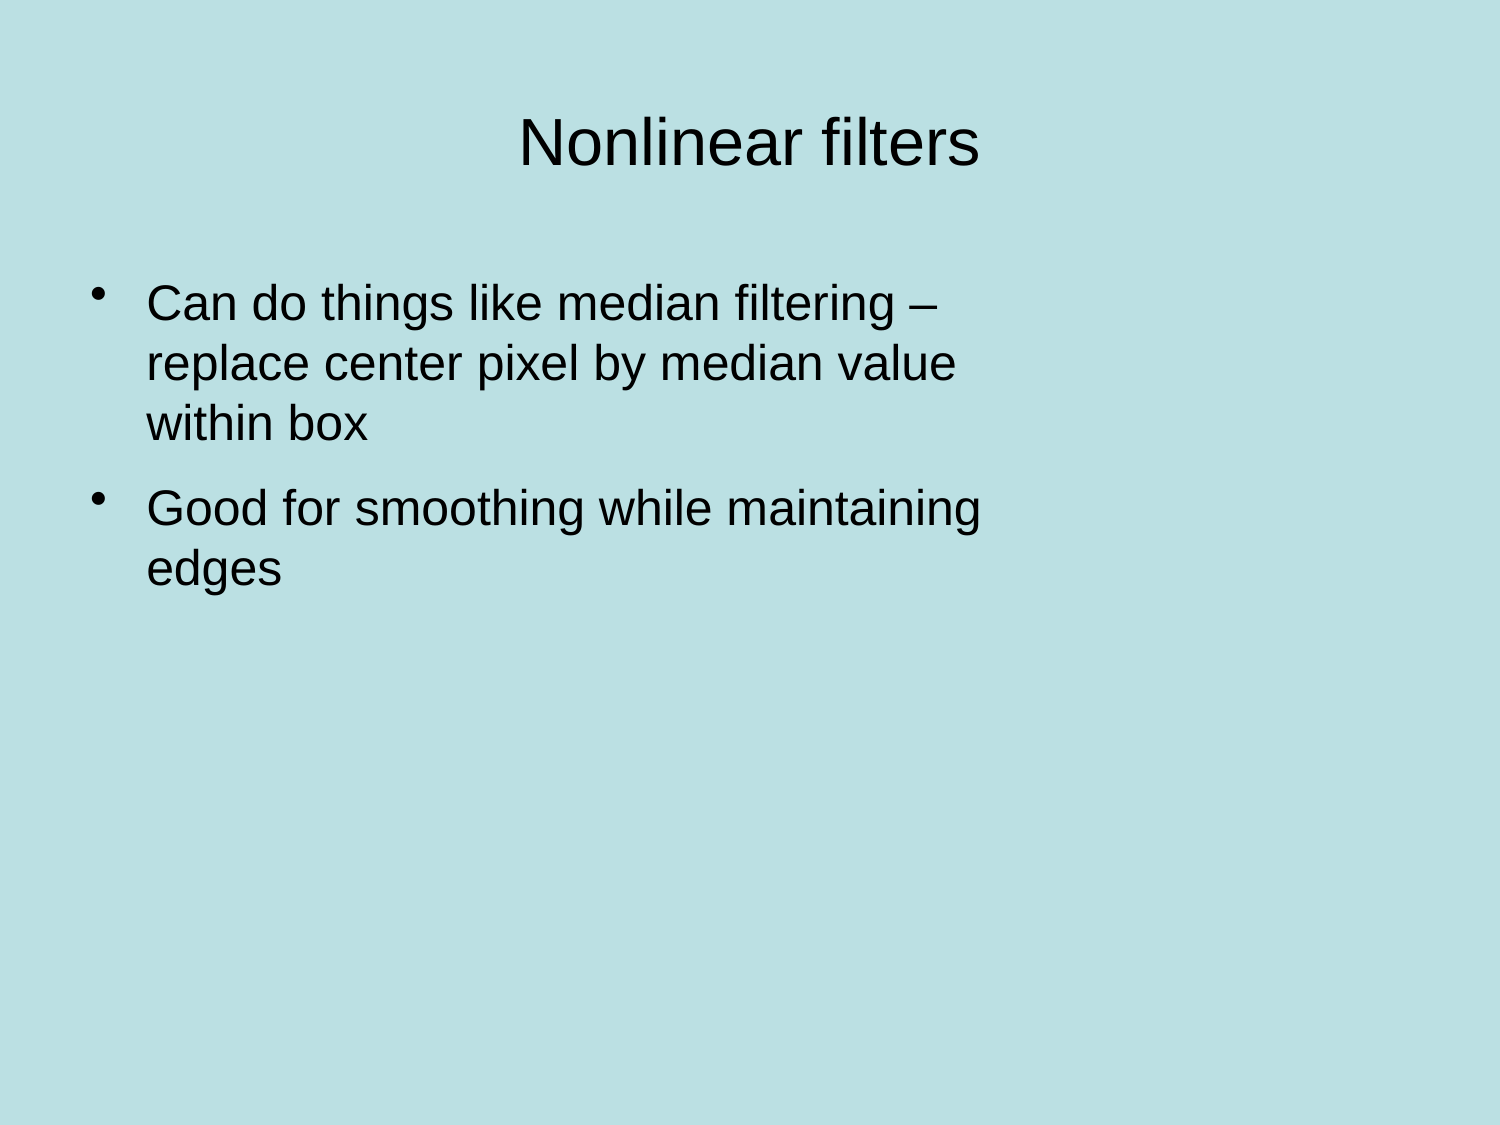

# Nonlinear filters
Can do things like median filtering – replace center pixel by median value within box
Good for smoothing while maintaining edges